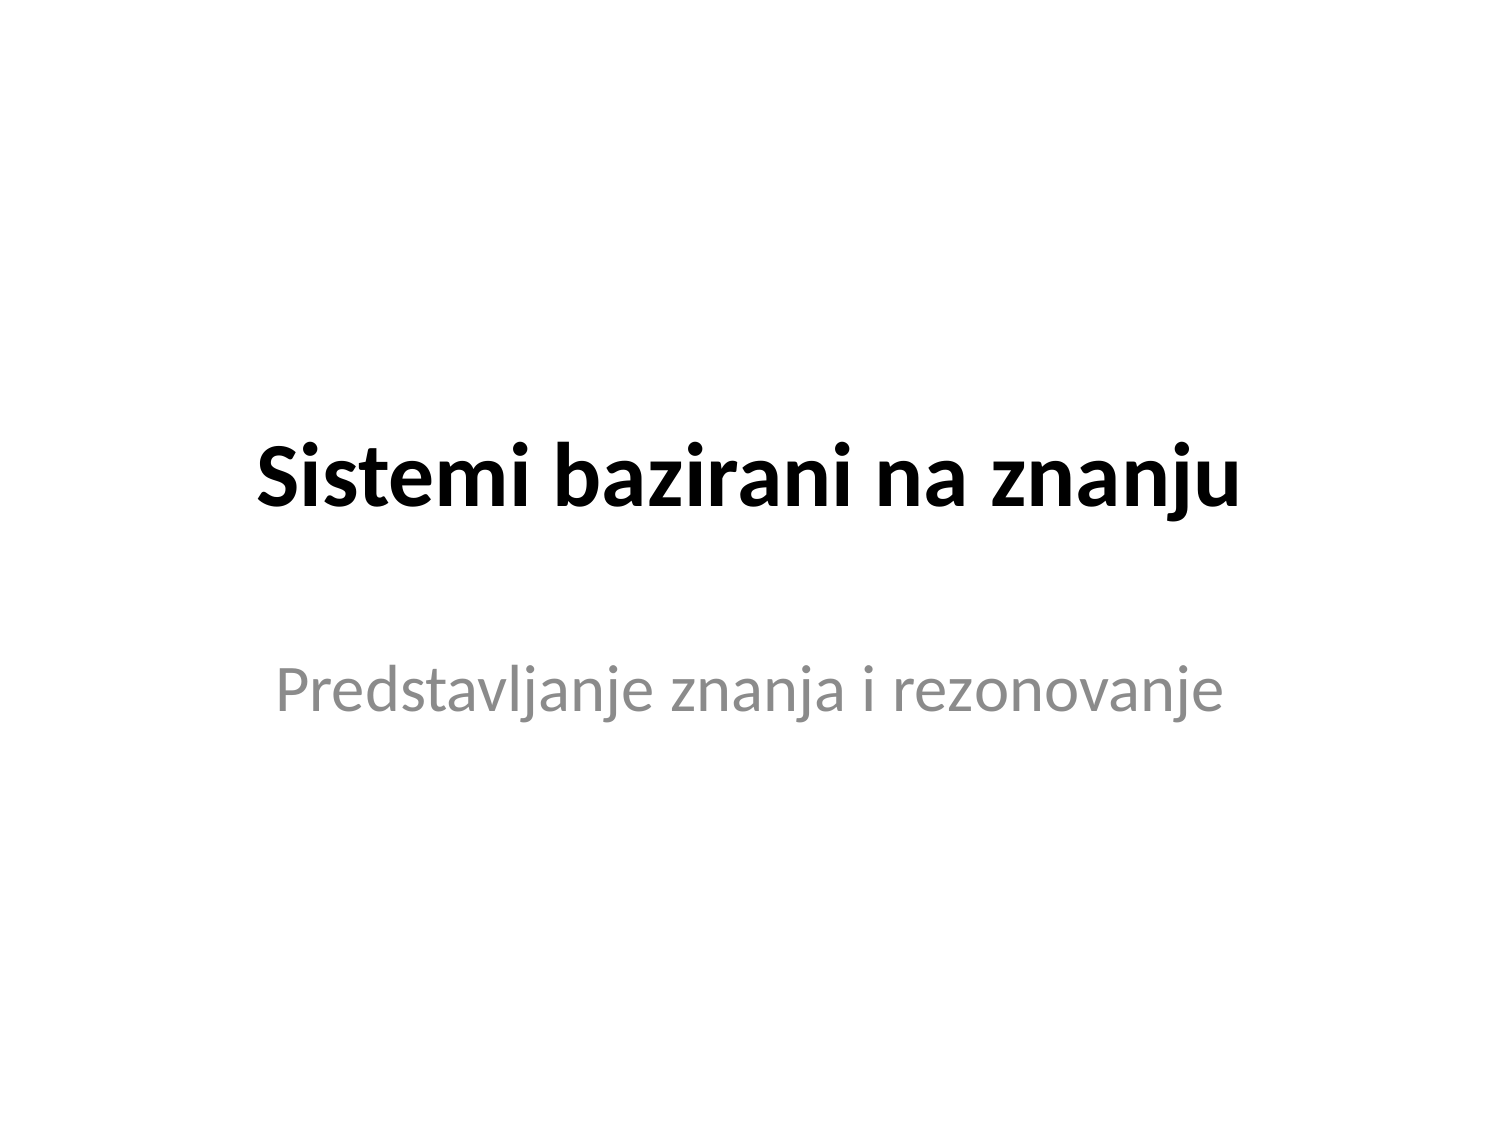

# Sistemi bazirani na znanju
Predstavljanje znanja i rezonovanje